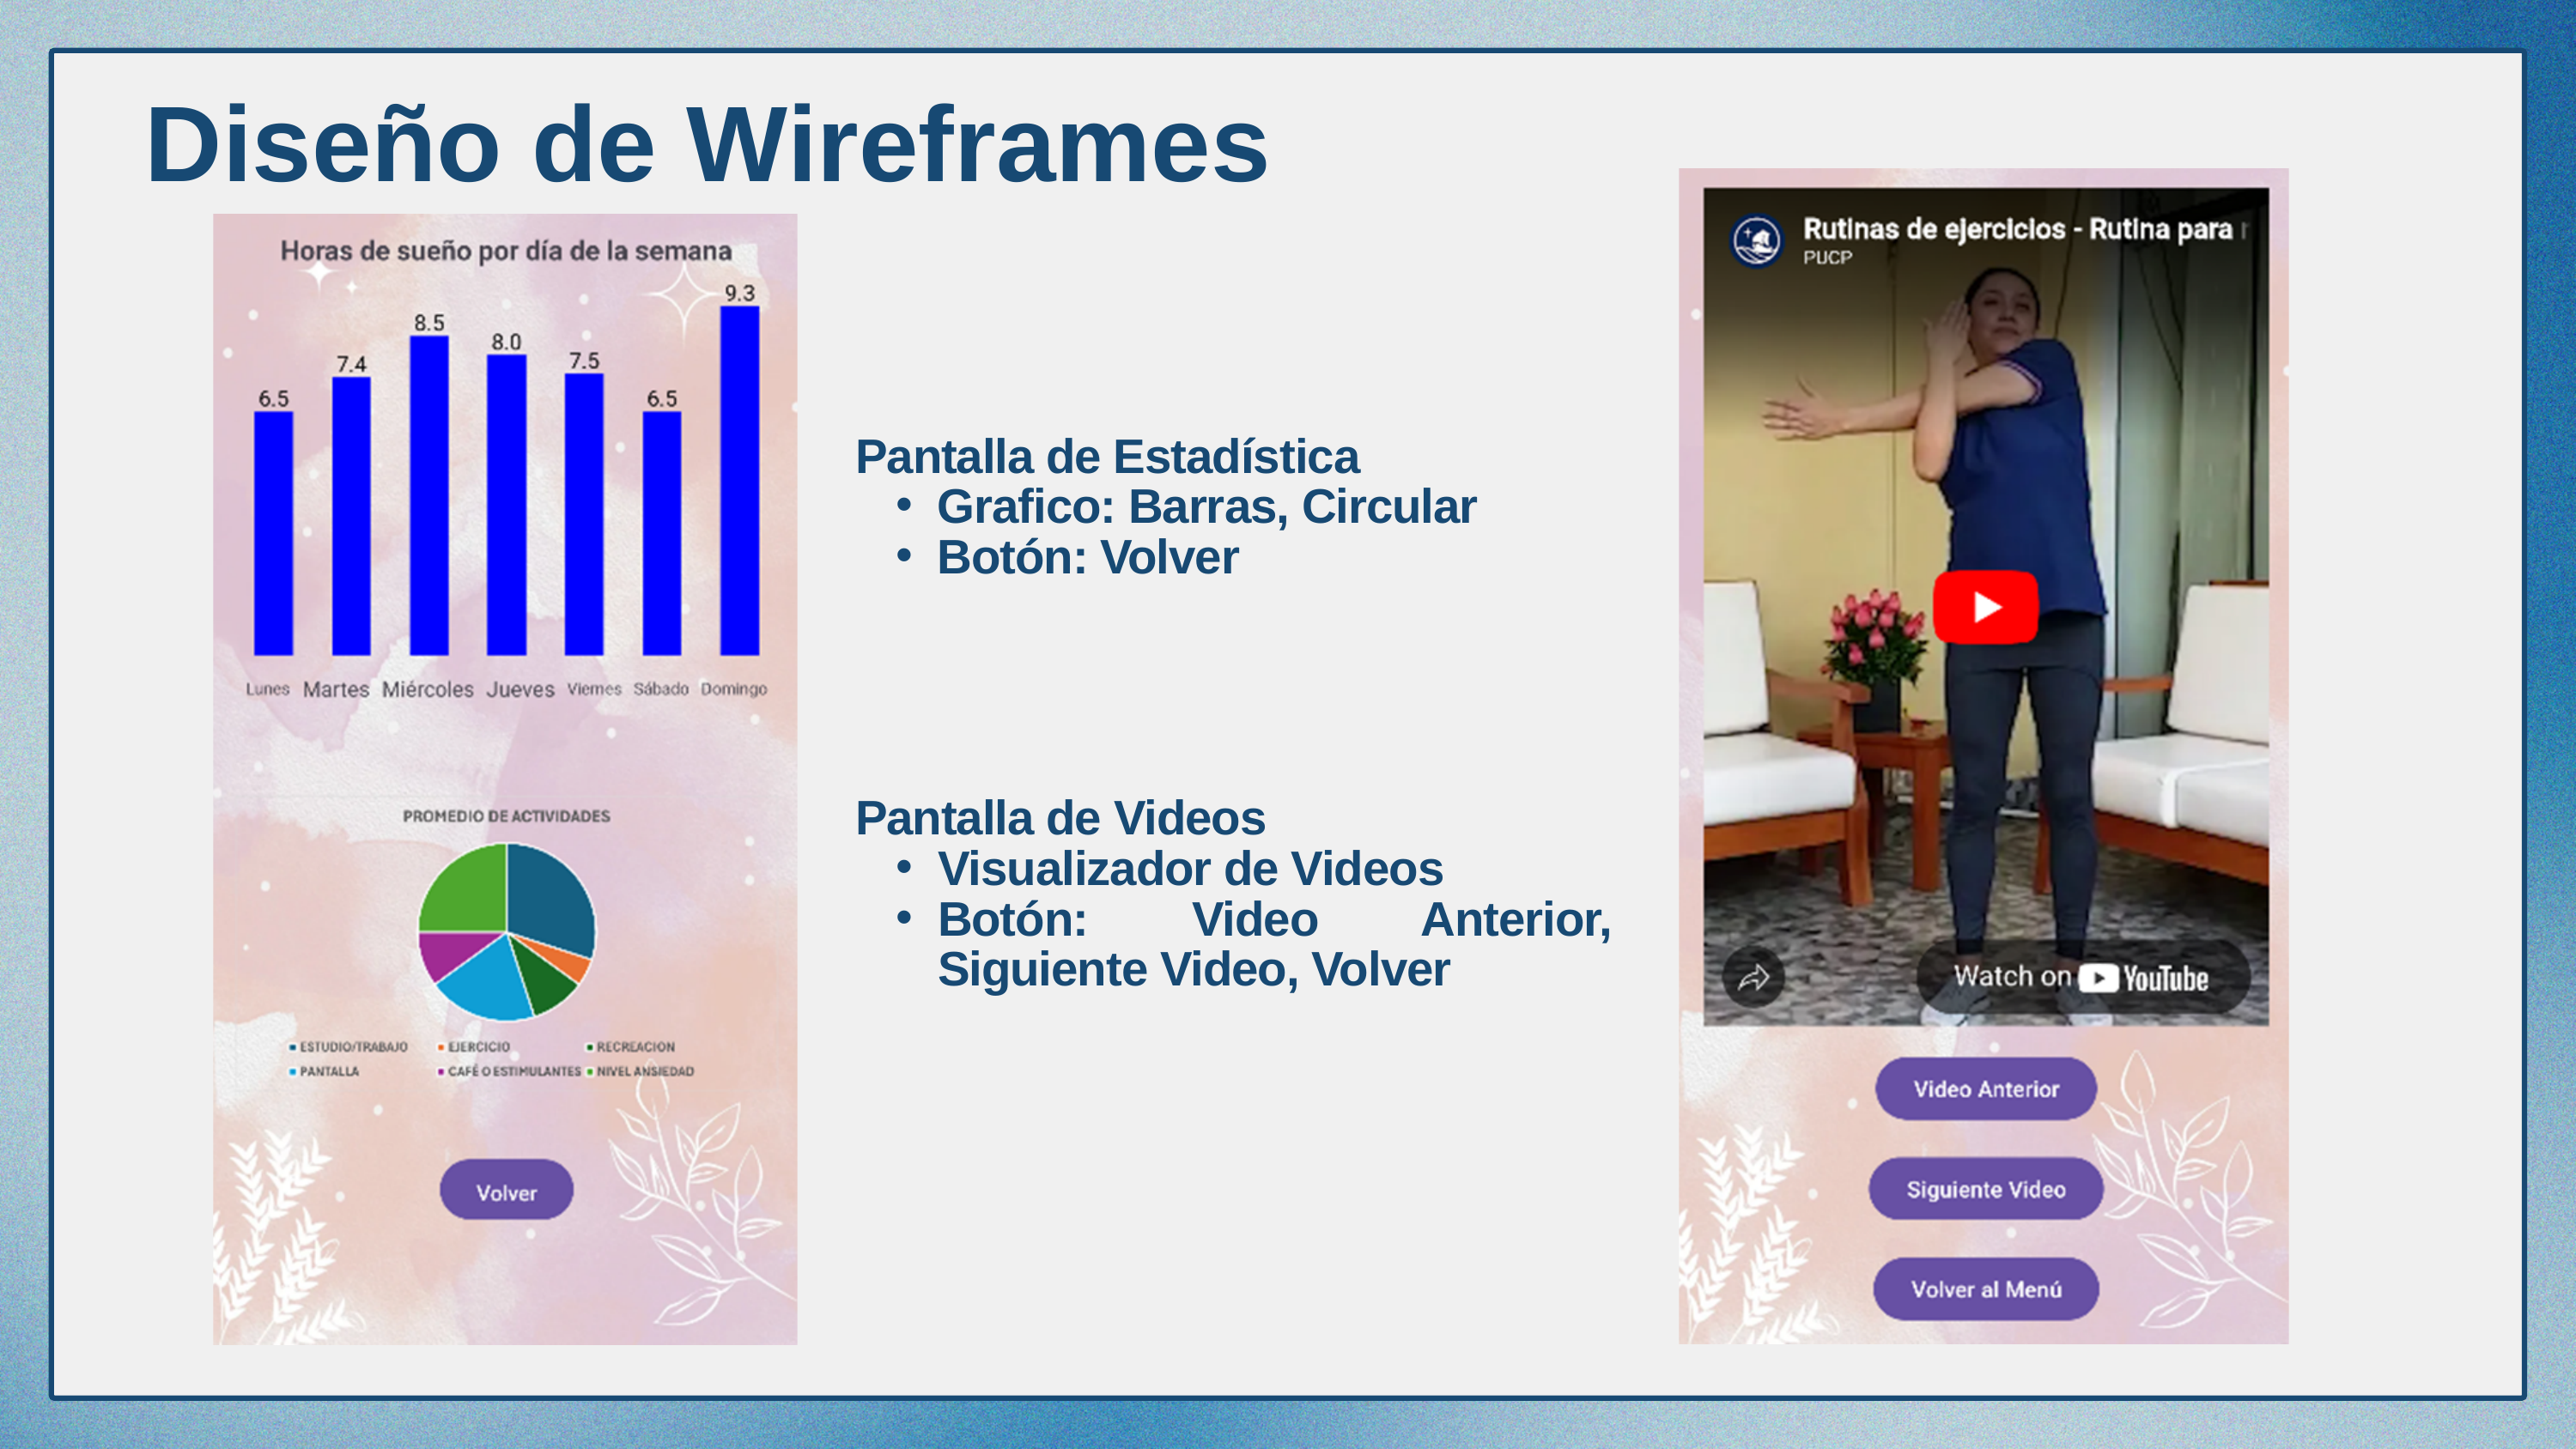

Diseño de Wireframes

Pantalla de Estadística
Grafico: Barras, Circular
Botón: Volver

Pantalla de Videos
Visualizador de Videos
Botón: Video Anterior, Siguiente Video, Volver